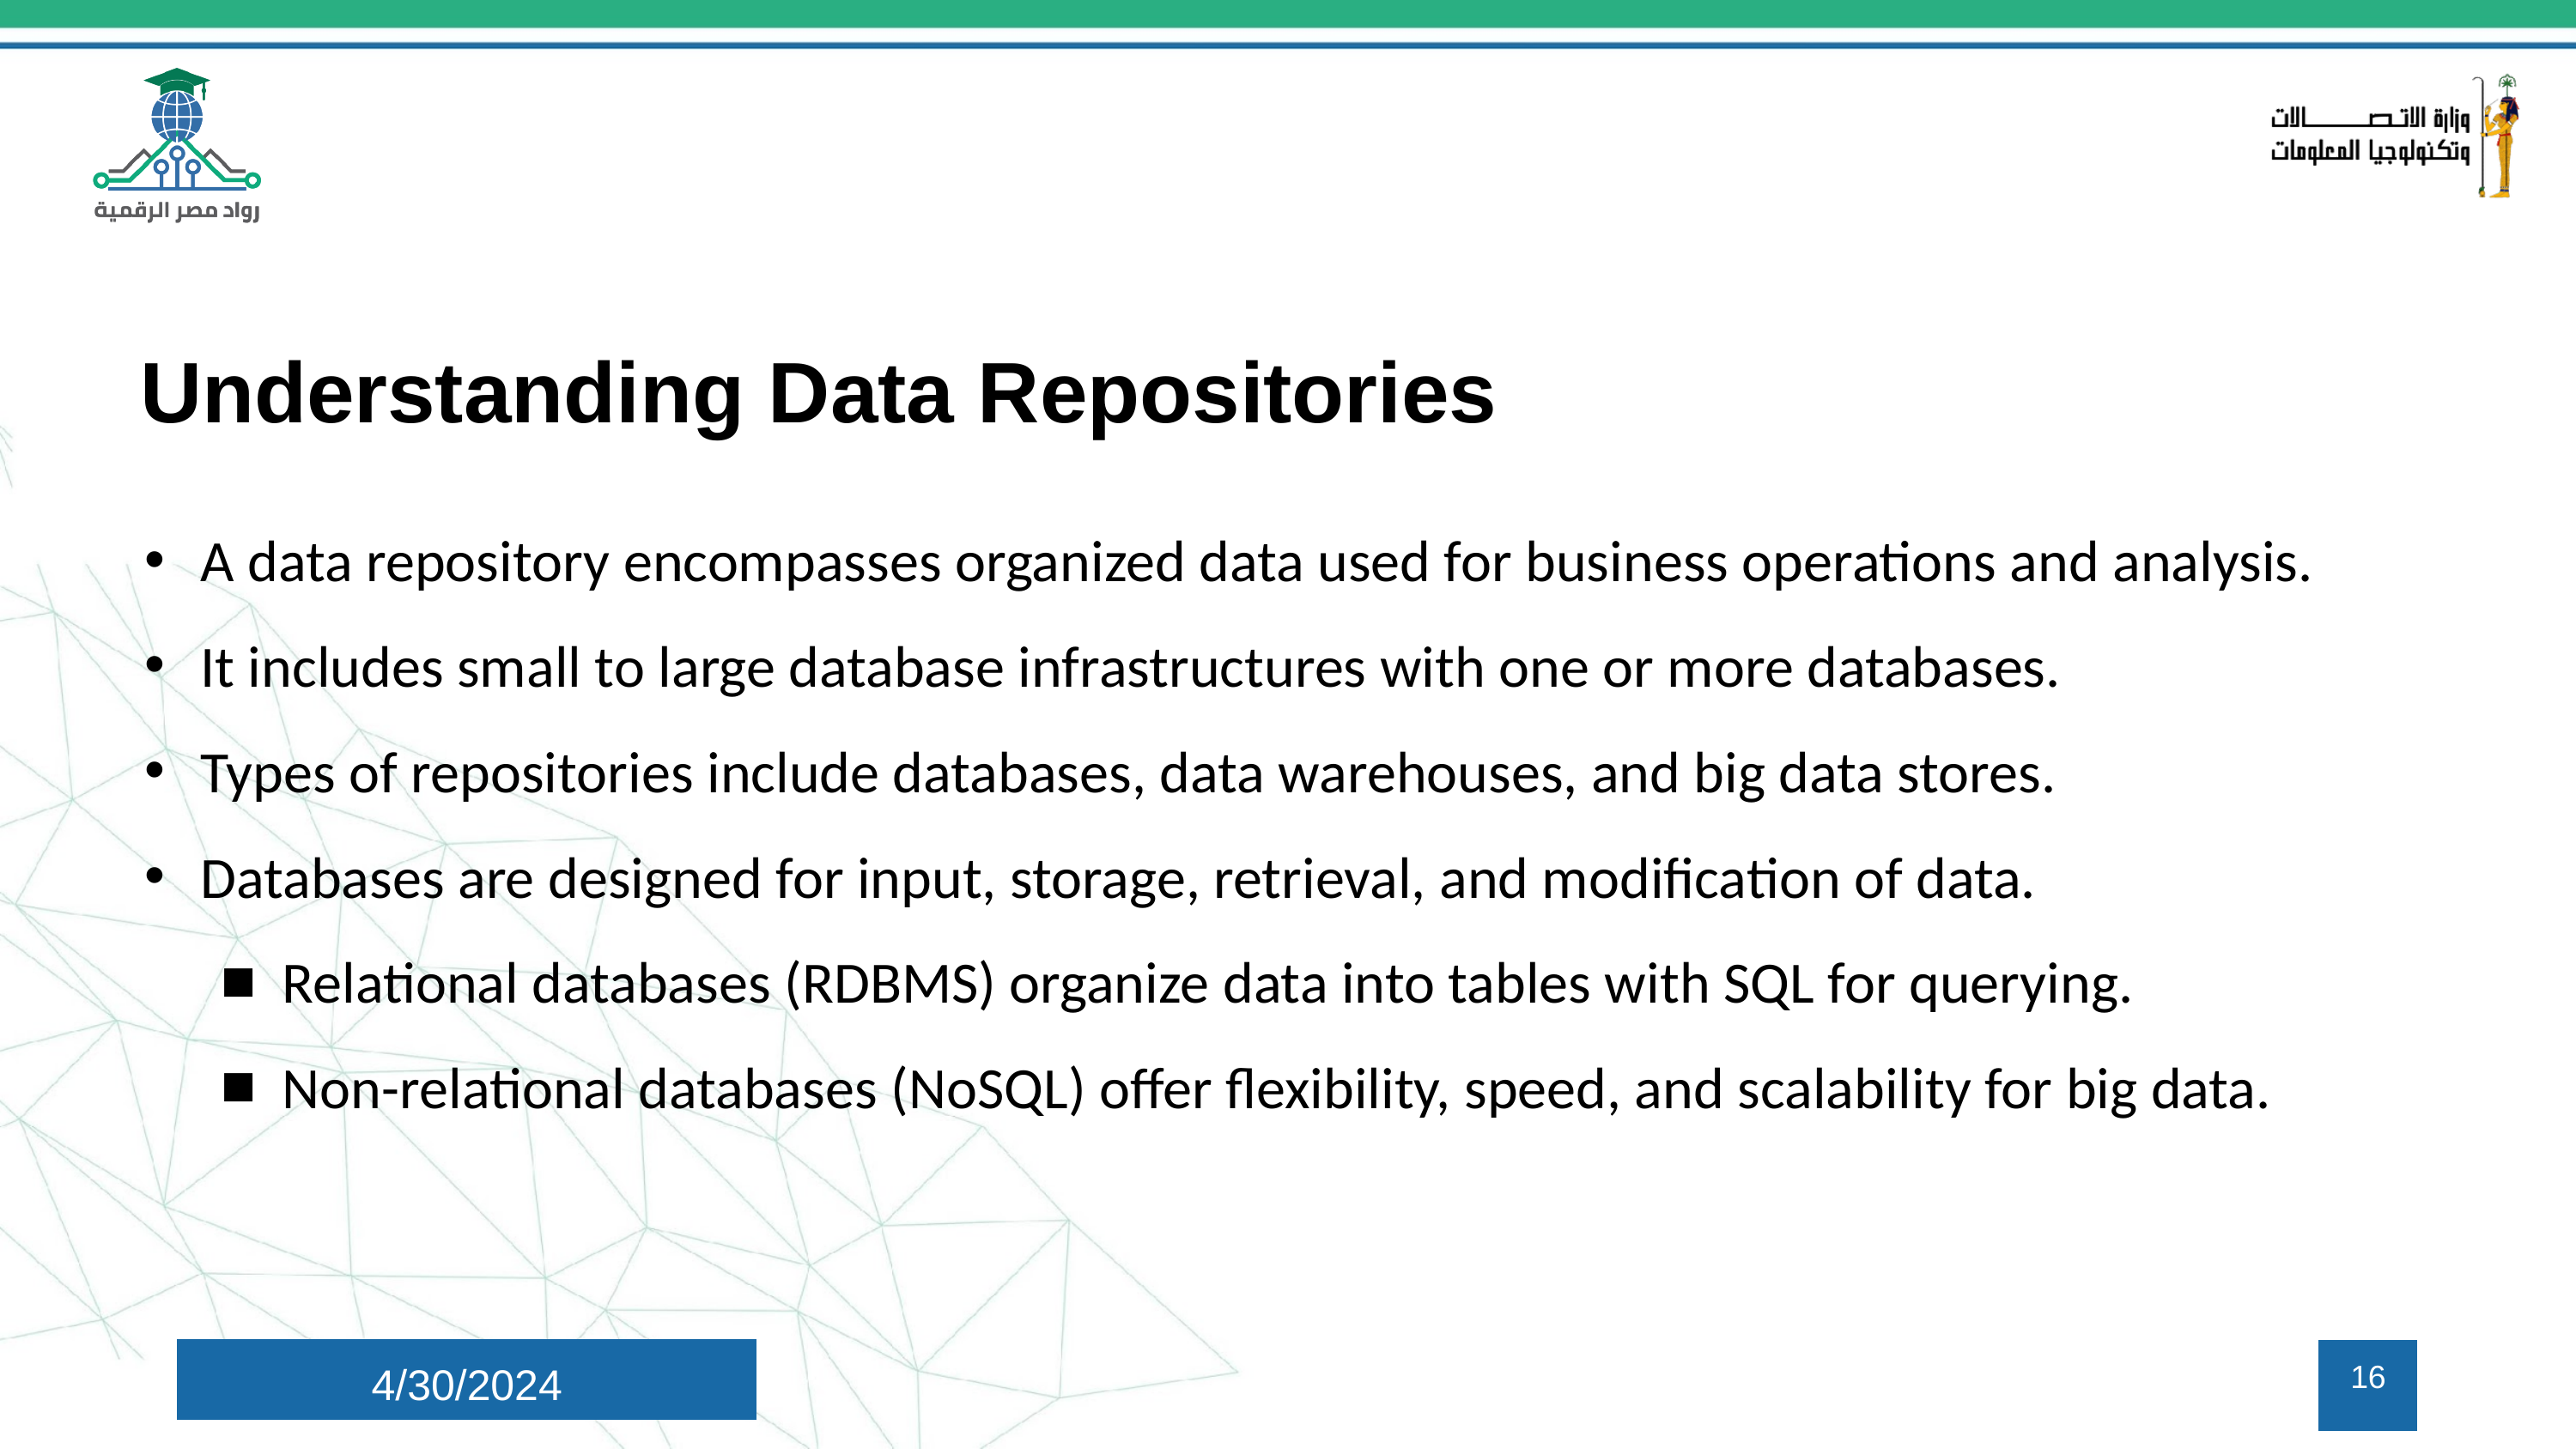

Understanding Data Repositories
A data repository encompasses organized data used for business operations and analysis.
It includes small to large database infrastructures with one or more databases.
Types of repositories include databases, data warehouses, and big data stores.
Databases are designed for input, storage, retrieval, and modification of data.
Relational databases (RDBMS) organize data into tables with SQL for querying.
Non-relational databases (NoSQL) offer flexibility, speed, and scalability for big data.

4/30/2024
16